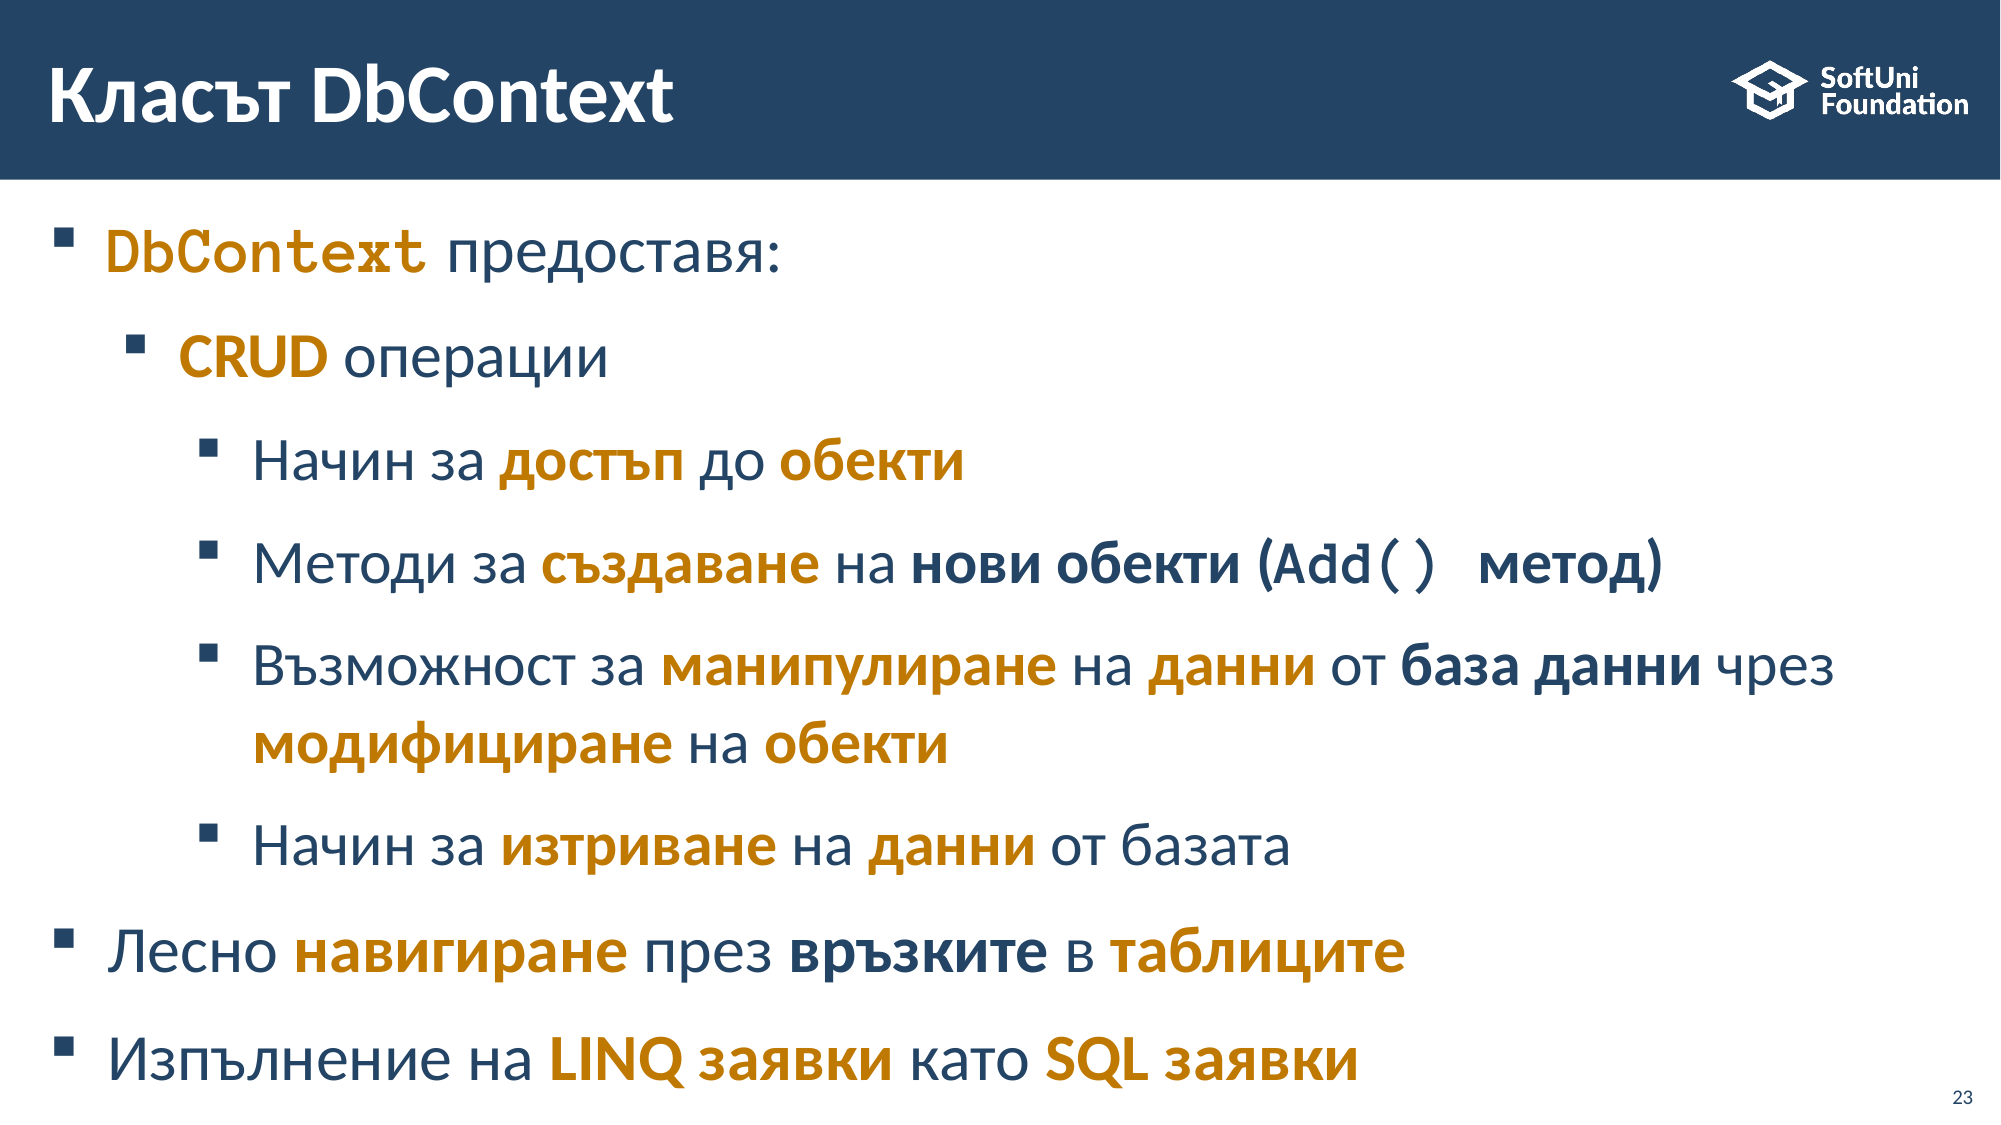

# Класът DbContext
DbContext предоставя:
CRUD операции
Начин за достъп до обекти
Методи за създаване на нови обекти (Add() метод)
Възможност за манипулиране на данни от база данни чрез модифициране на обекти
Начин за изтриване на данни от базата
Лесно навигиране през връзките в таблиците
Изпълнение на LINQ заявки като SQL заявки
23